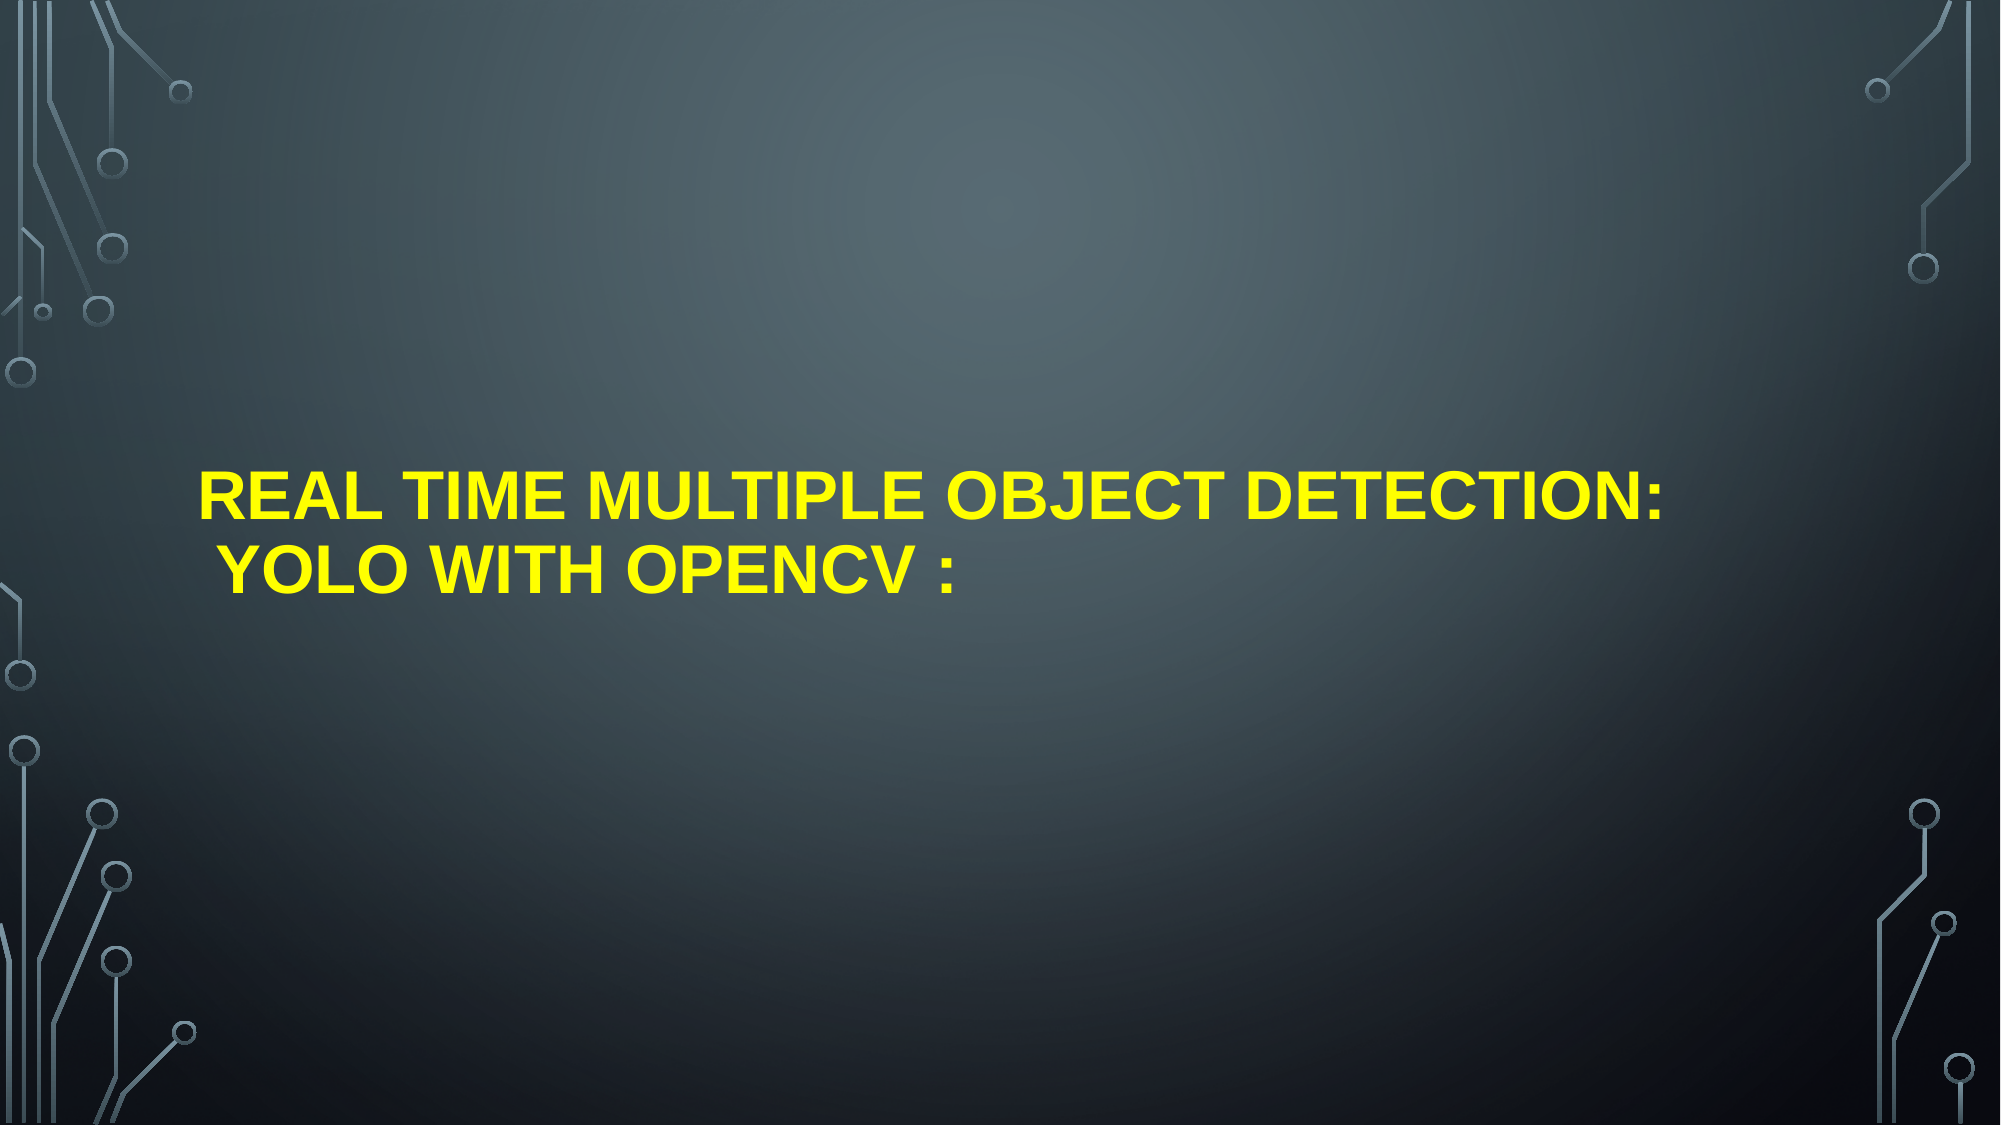

# Real Time Multiple Object Detection: YOLO WITH Opencv :